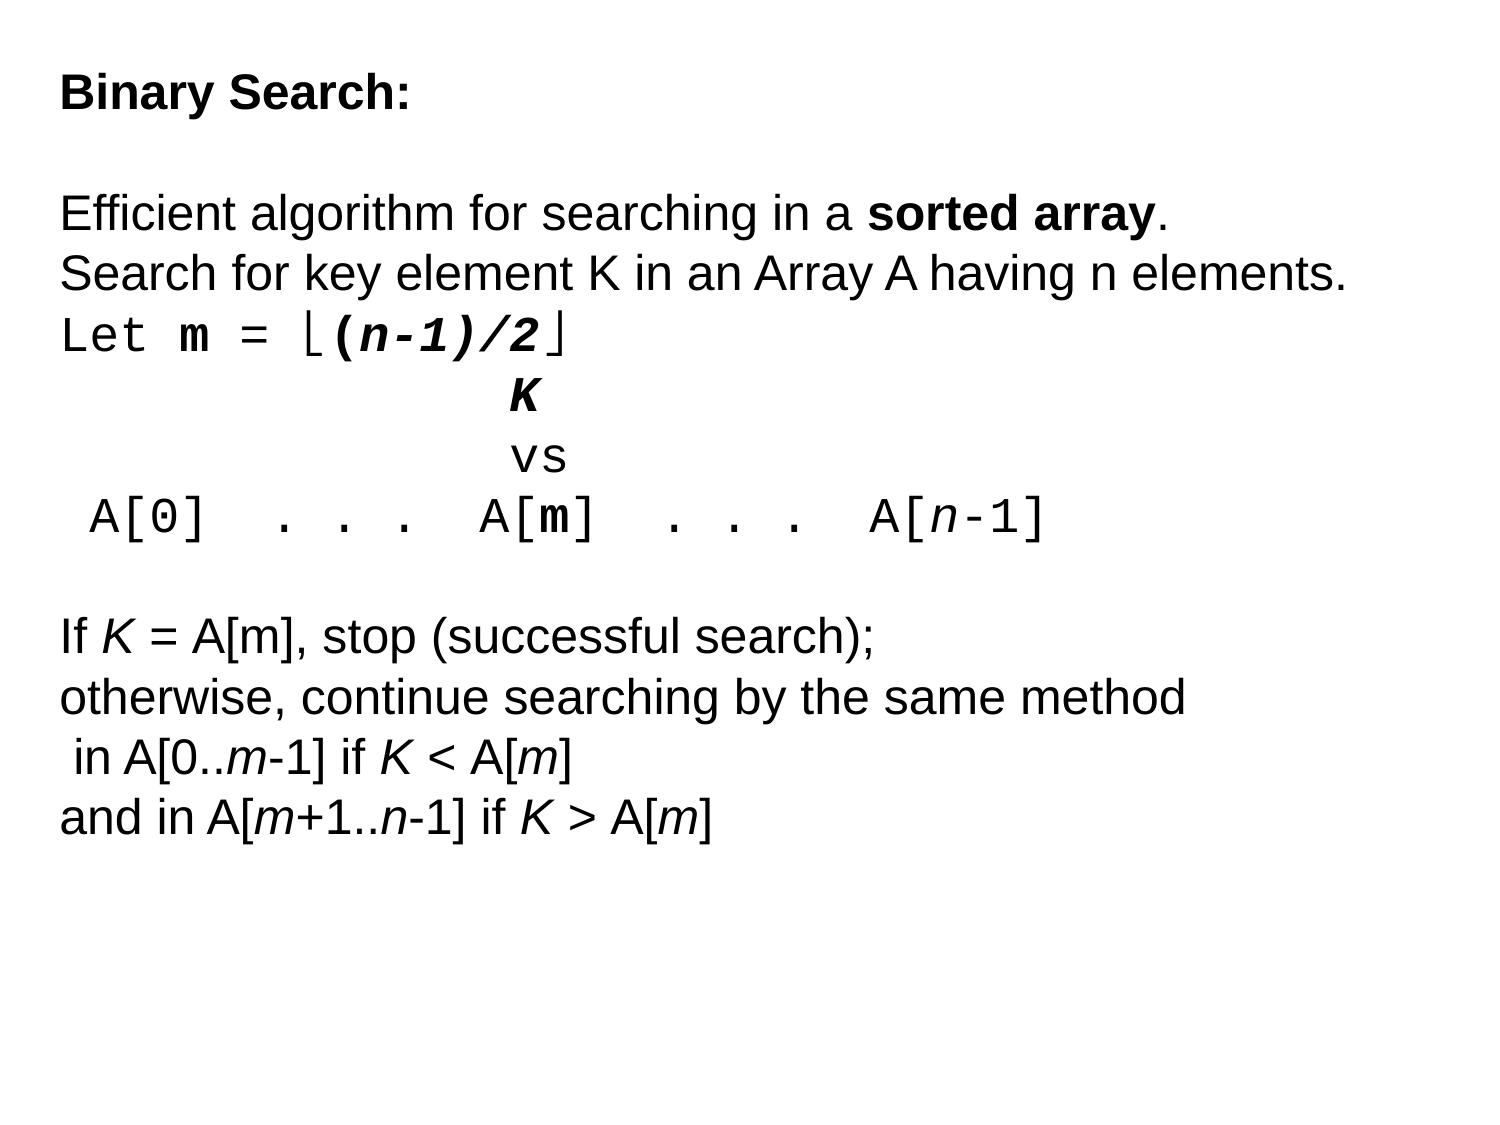

Binary Search:

Efficient algorithm for searching in a sorted array.
Search for key element K in an Array A having n elements.
Let m = ⌊(n-1)/2⌋
               K
               vs
 A[0]  . . .  A[m]  . . .  A[n-1]

If K = A[m], stop (successful search);
otherwise, continue searching by the same method
 in A[0..m-1] if K < A[m]
and in A[m+1..n-1] if K > A[m]